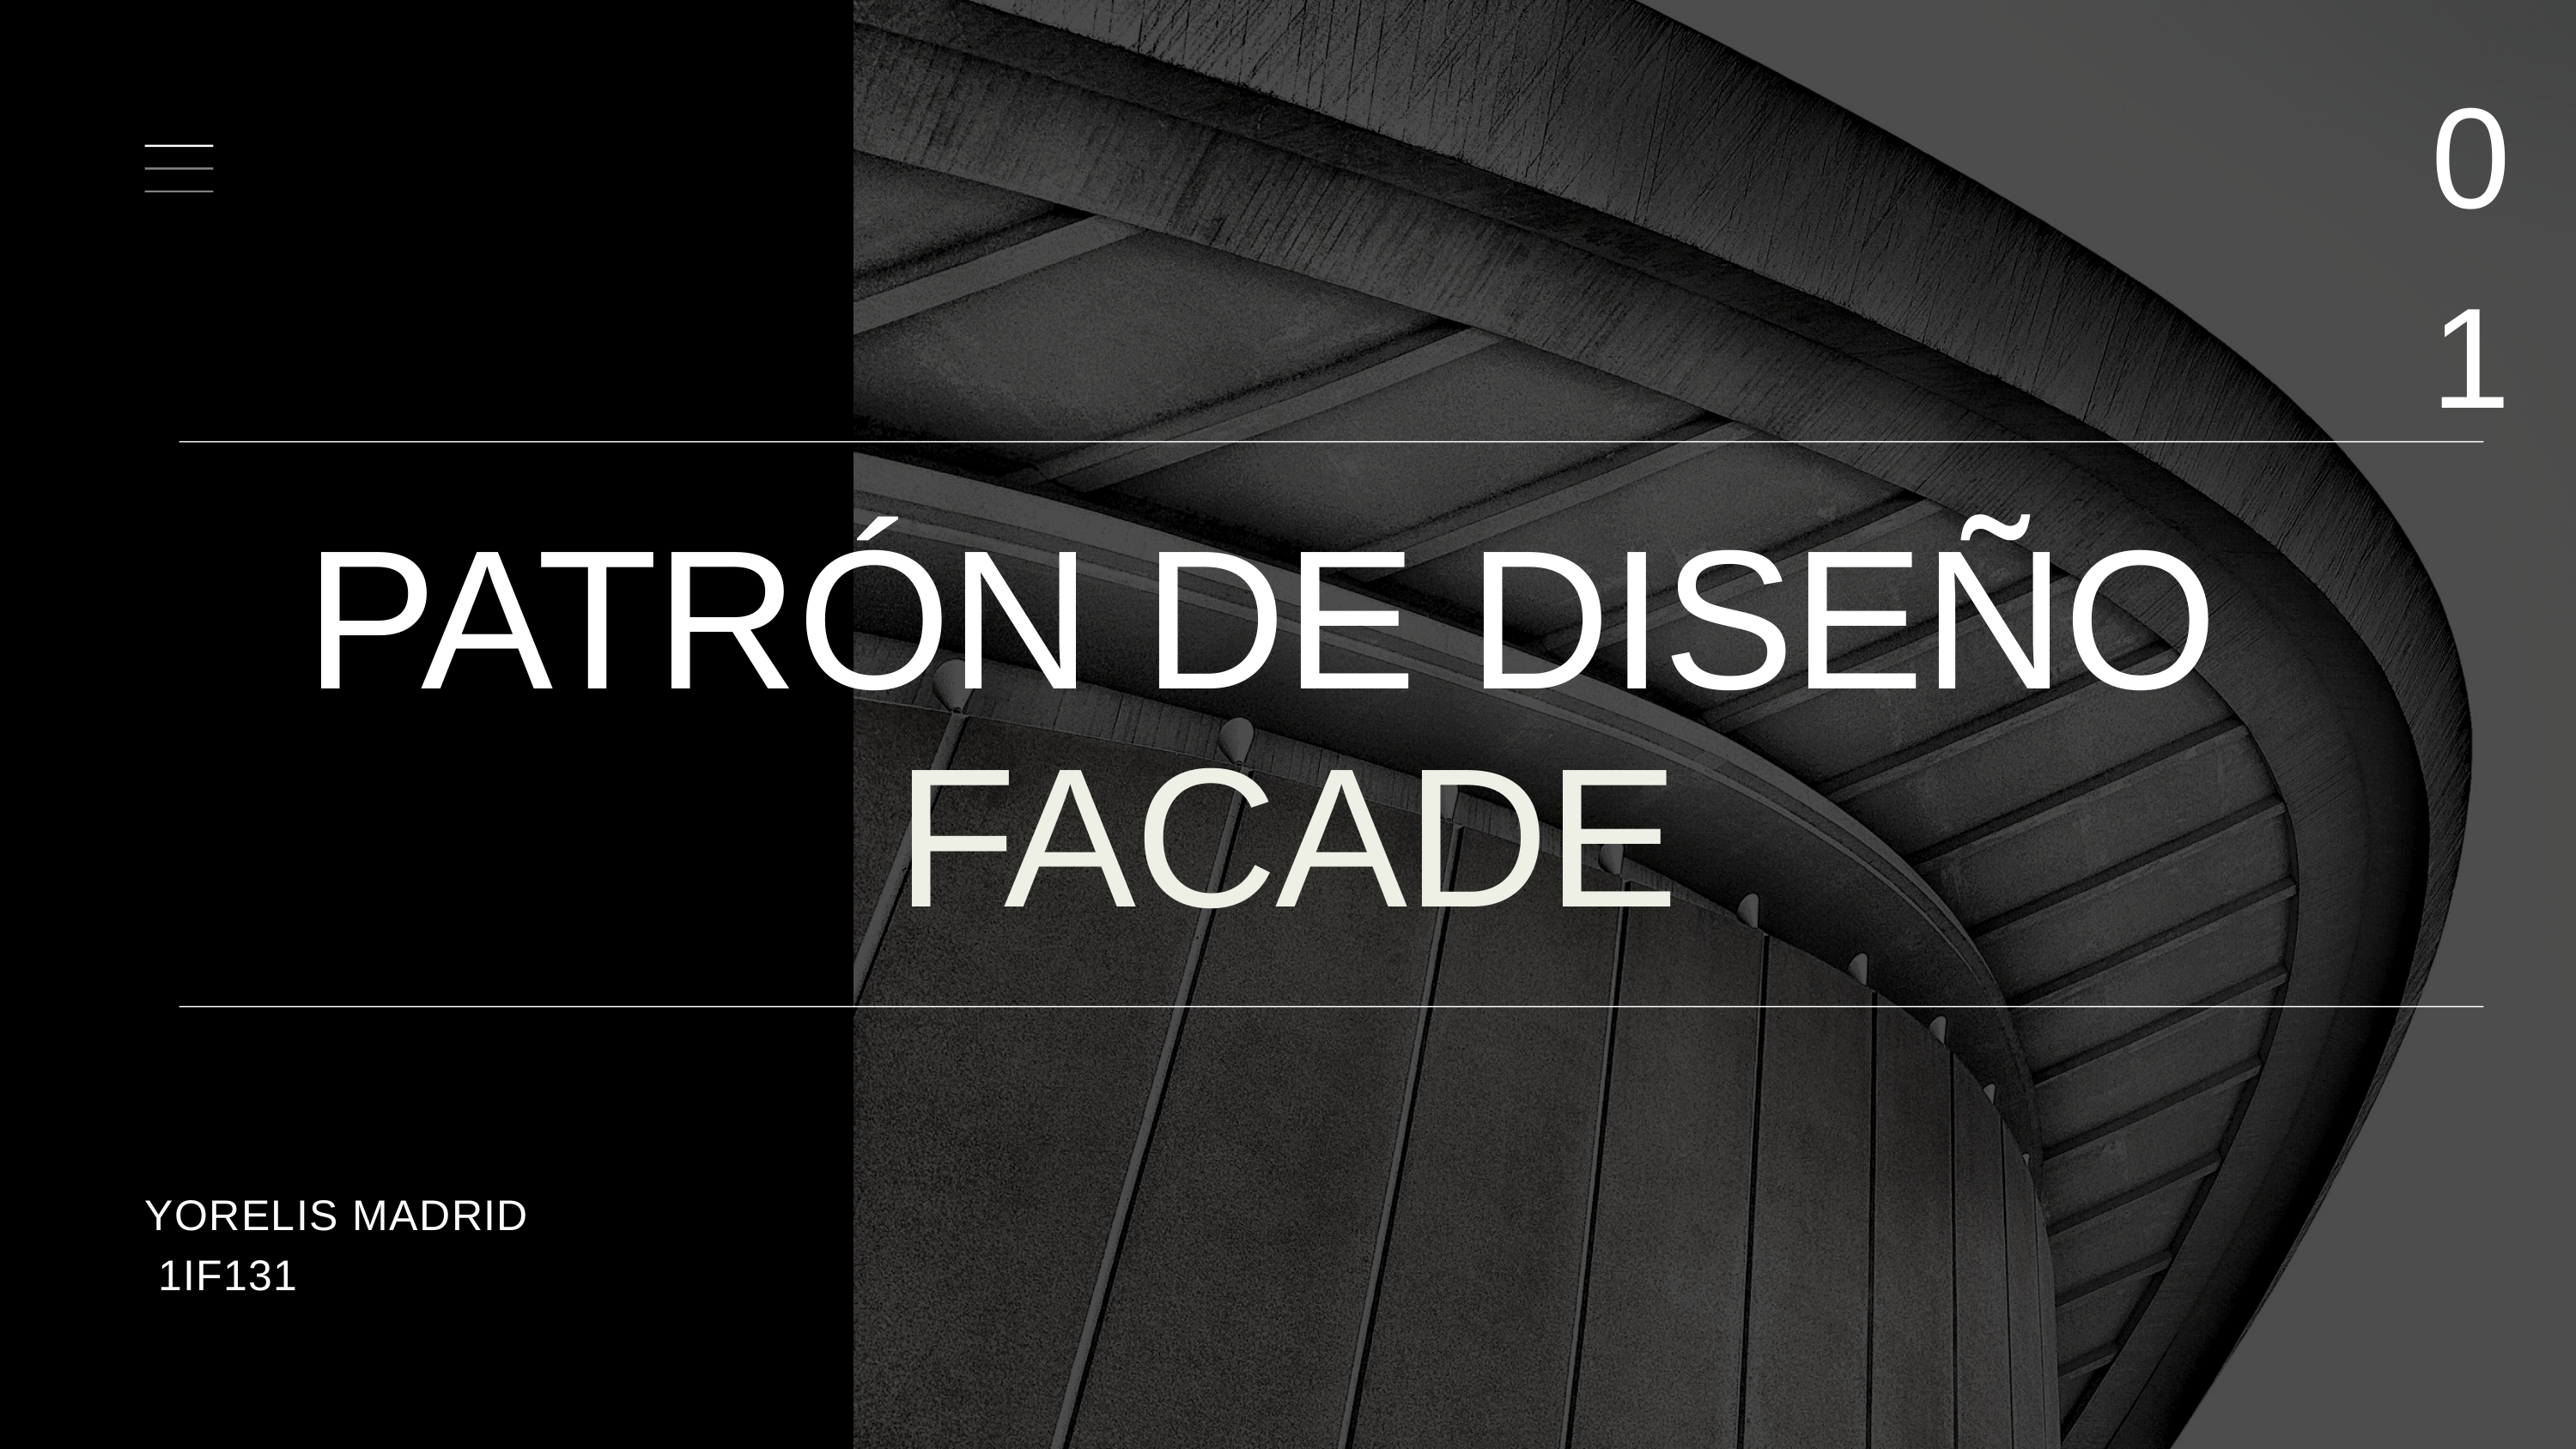

01

PATRÓN DE DISEÑO  FACADE

YORELIS MADRID
 1IF131